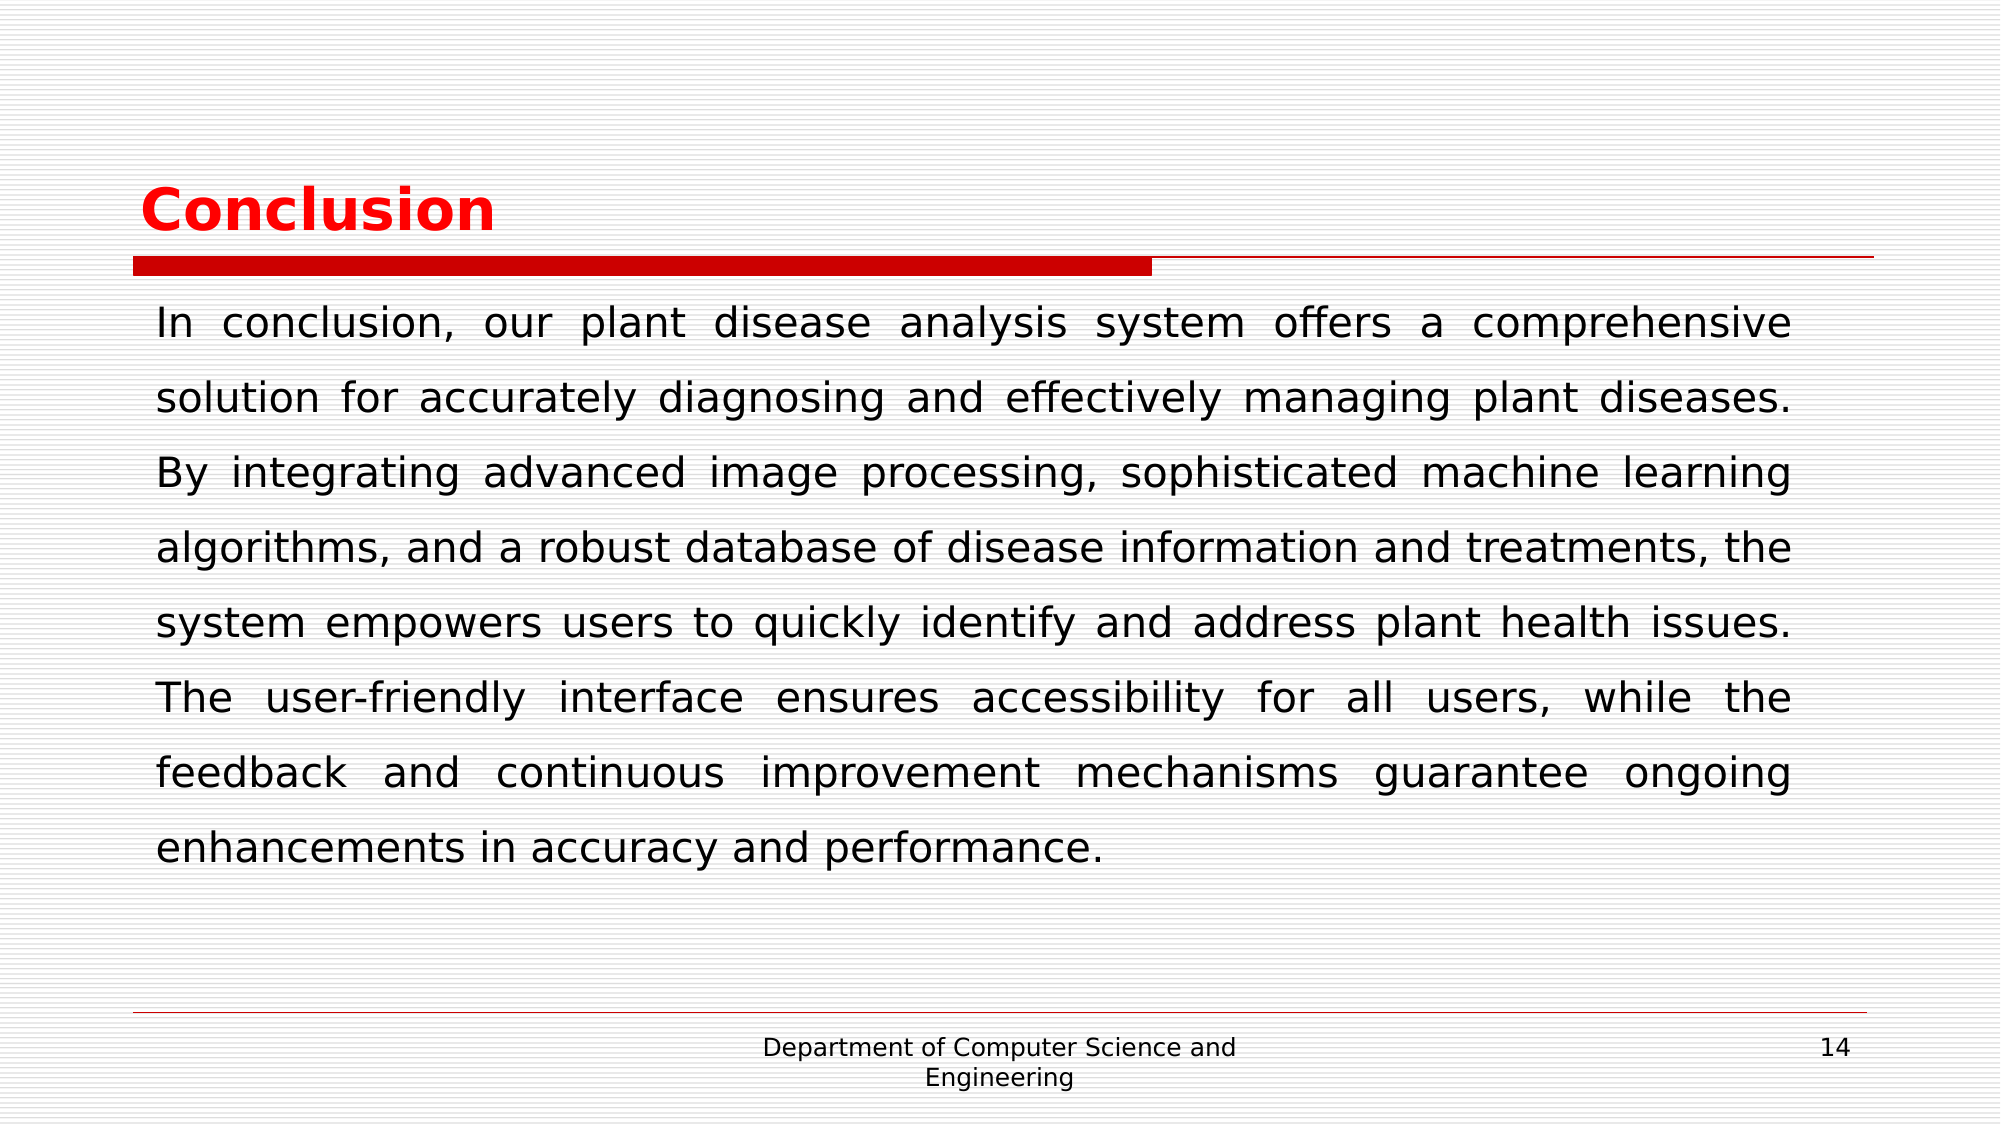

# Conclusion
In conclusion, our plant disease analysis system offers a comprehensive solution for accurately diagnosing and effectively managing plant diseases. By integrating advanced image processing, sophisticated machine learning algorithms, and a robust database of disease information and treatments, the system empowers users to quickly identify and address plant health issues. The user-friendly interface ensures accessibility for all users, while the feedback and continuous improvement mechanisms guarantee ongoing enhancements in accuracy and performance.

Department of Computer Science and Engineering
14